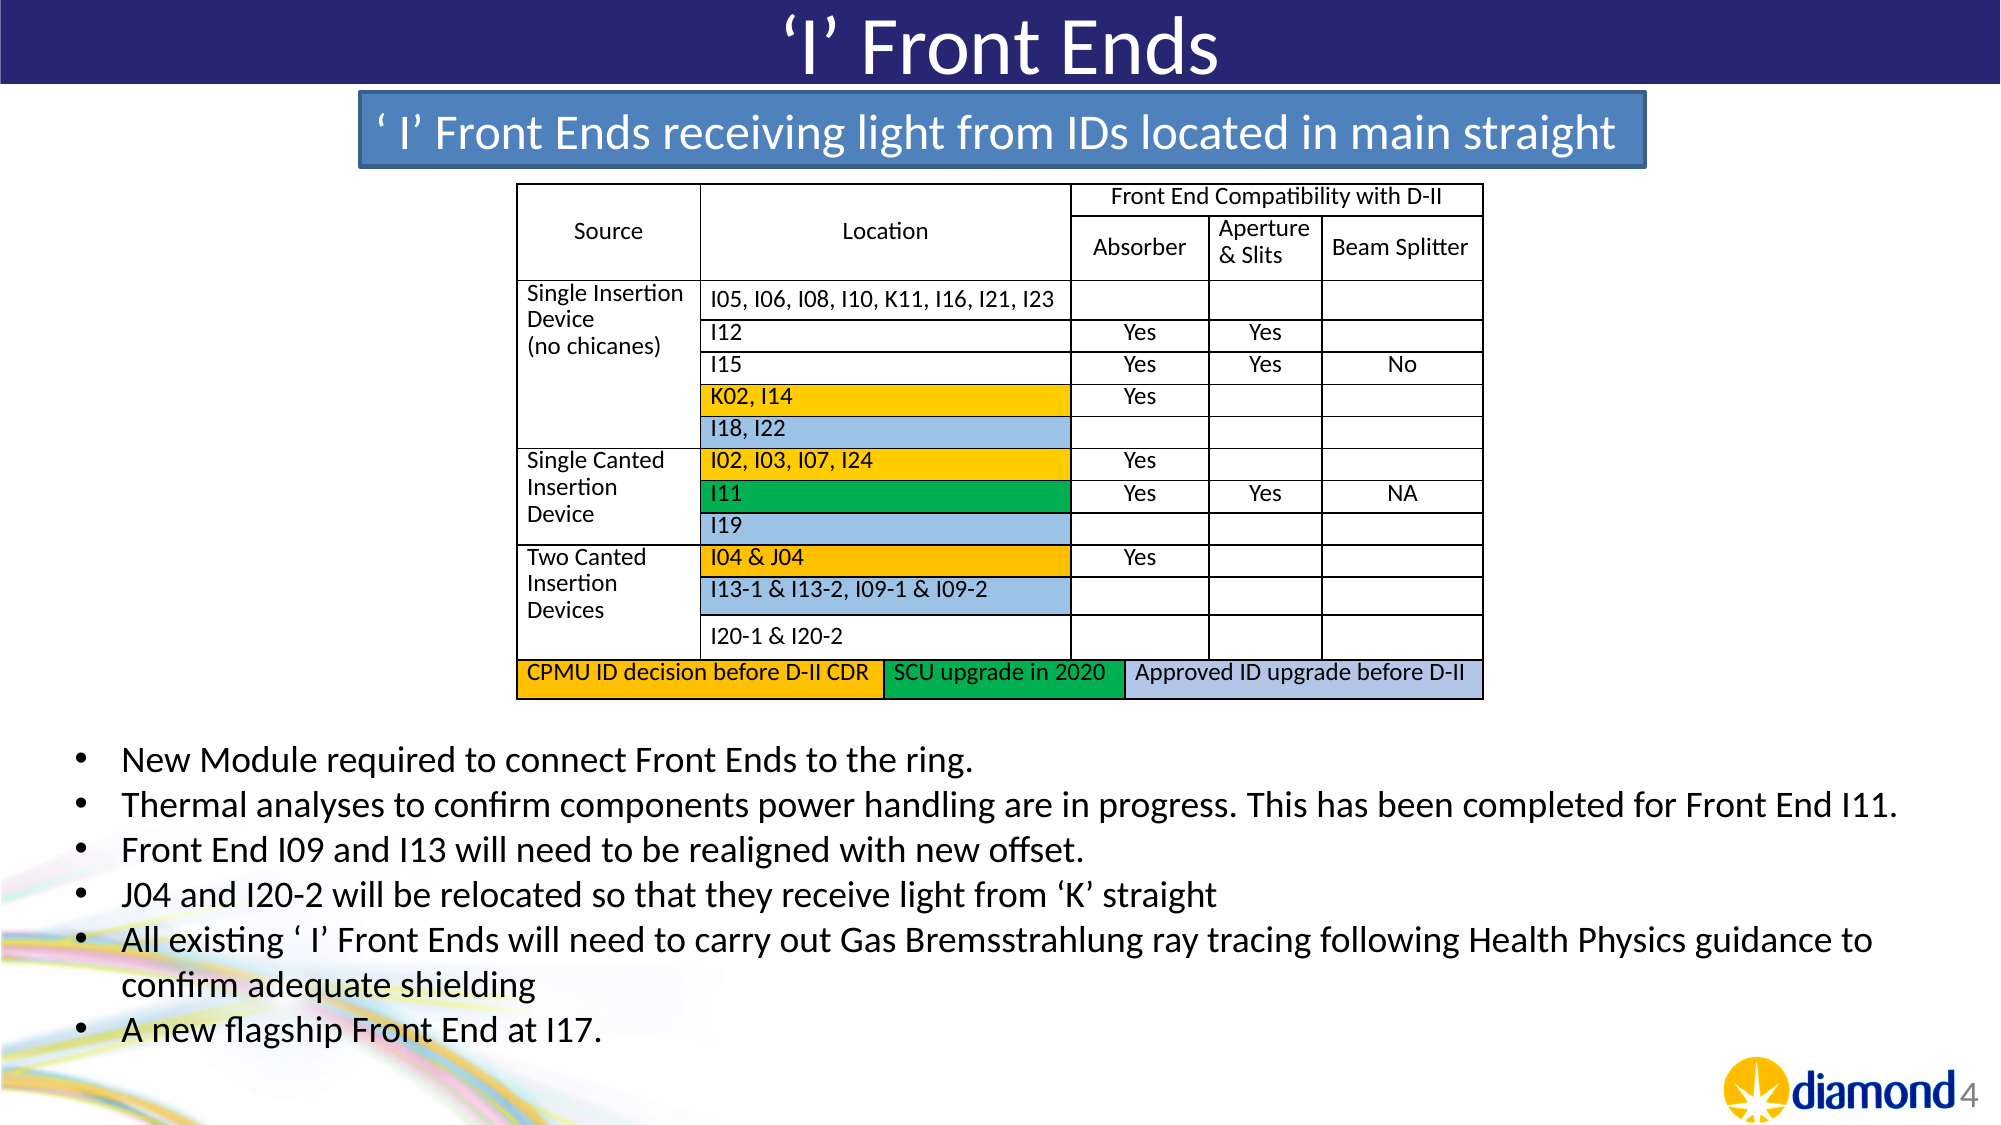

# ‘I’ Front Ends
‘ I’ Front Ends receiving light from IDs located in main straight
| Source | Location |  | Front End Compatibility with D-II |  |  |  |
| --- | --- | --- | --- | --- | --- | --- |
|  |  |  | Absorber |  | Aperture & Slits | Beam Splitter |
| Single Insertion Device (no chicanes) | I05, I06, I08, I10, K11, I16, I21, I23 |  |  |  |  |  |
|  | I12 |  | Yes |  | Yes |  |
|  | I15 |  | Yes |  | Yes | No |
|  | K02, I14 |  | Yes |  |  |  |
|  | I18, I22 |  |  |  |  |  |
| Single Canted Insertion Device | I02, I03, I07, I24 |  | Yes |  |  |  |
|  | I11 |  | Yes |  | Yes | NA |
|  | I19 |  |  |  |  |  |
| Two Canted Insertion Devices | I04 & J04 |  | Yes |  |  |  |
|  | I13-1 & I13-2, I09-1 & I09-2 |  |  |  |  |  |
|  | I20-1 & I20-2 |  |  |  |  |  |
| CPMU ID decision before D-II CDR |  | SCU upgrade in 2020 |  | Approved ID upgrade before D-II |  |  |

New Module required to connect Front Ends to the ring.
Thermal analyses to confirm components power handling are in progress. This has been completed for Front End I11.
Front End I09 and I13 will need to be realigned with new offset.
J04 and I20-2 will be relocated so that they receive light from ‘K’ straight
All existing ‘ I’ Front Ends will need to carry out Gas Bremsstrahlung ray tracing following Health Physics guidance to confirm adequate shielding
A new flagship Front End at I17.
4